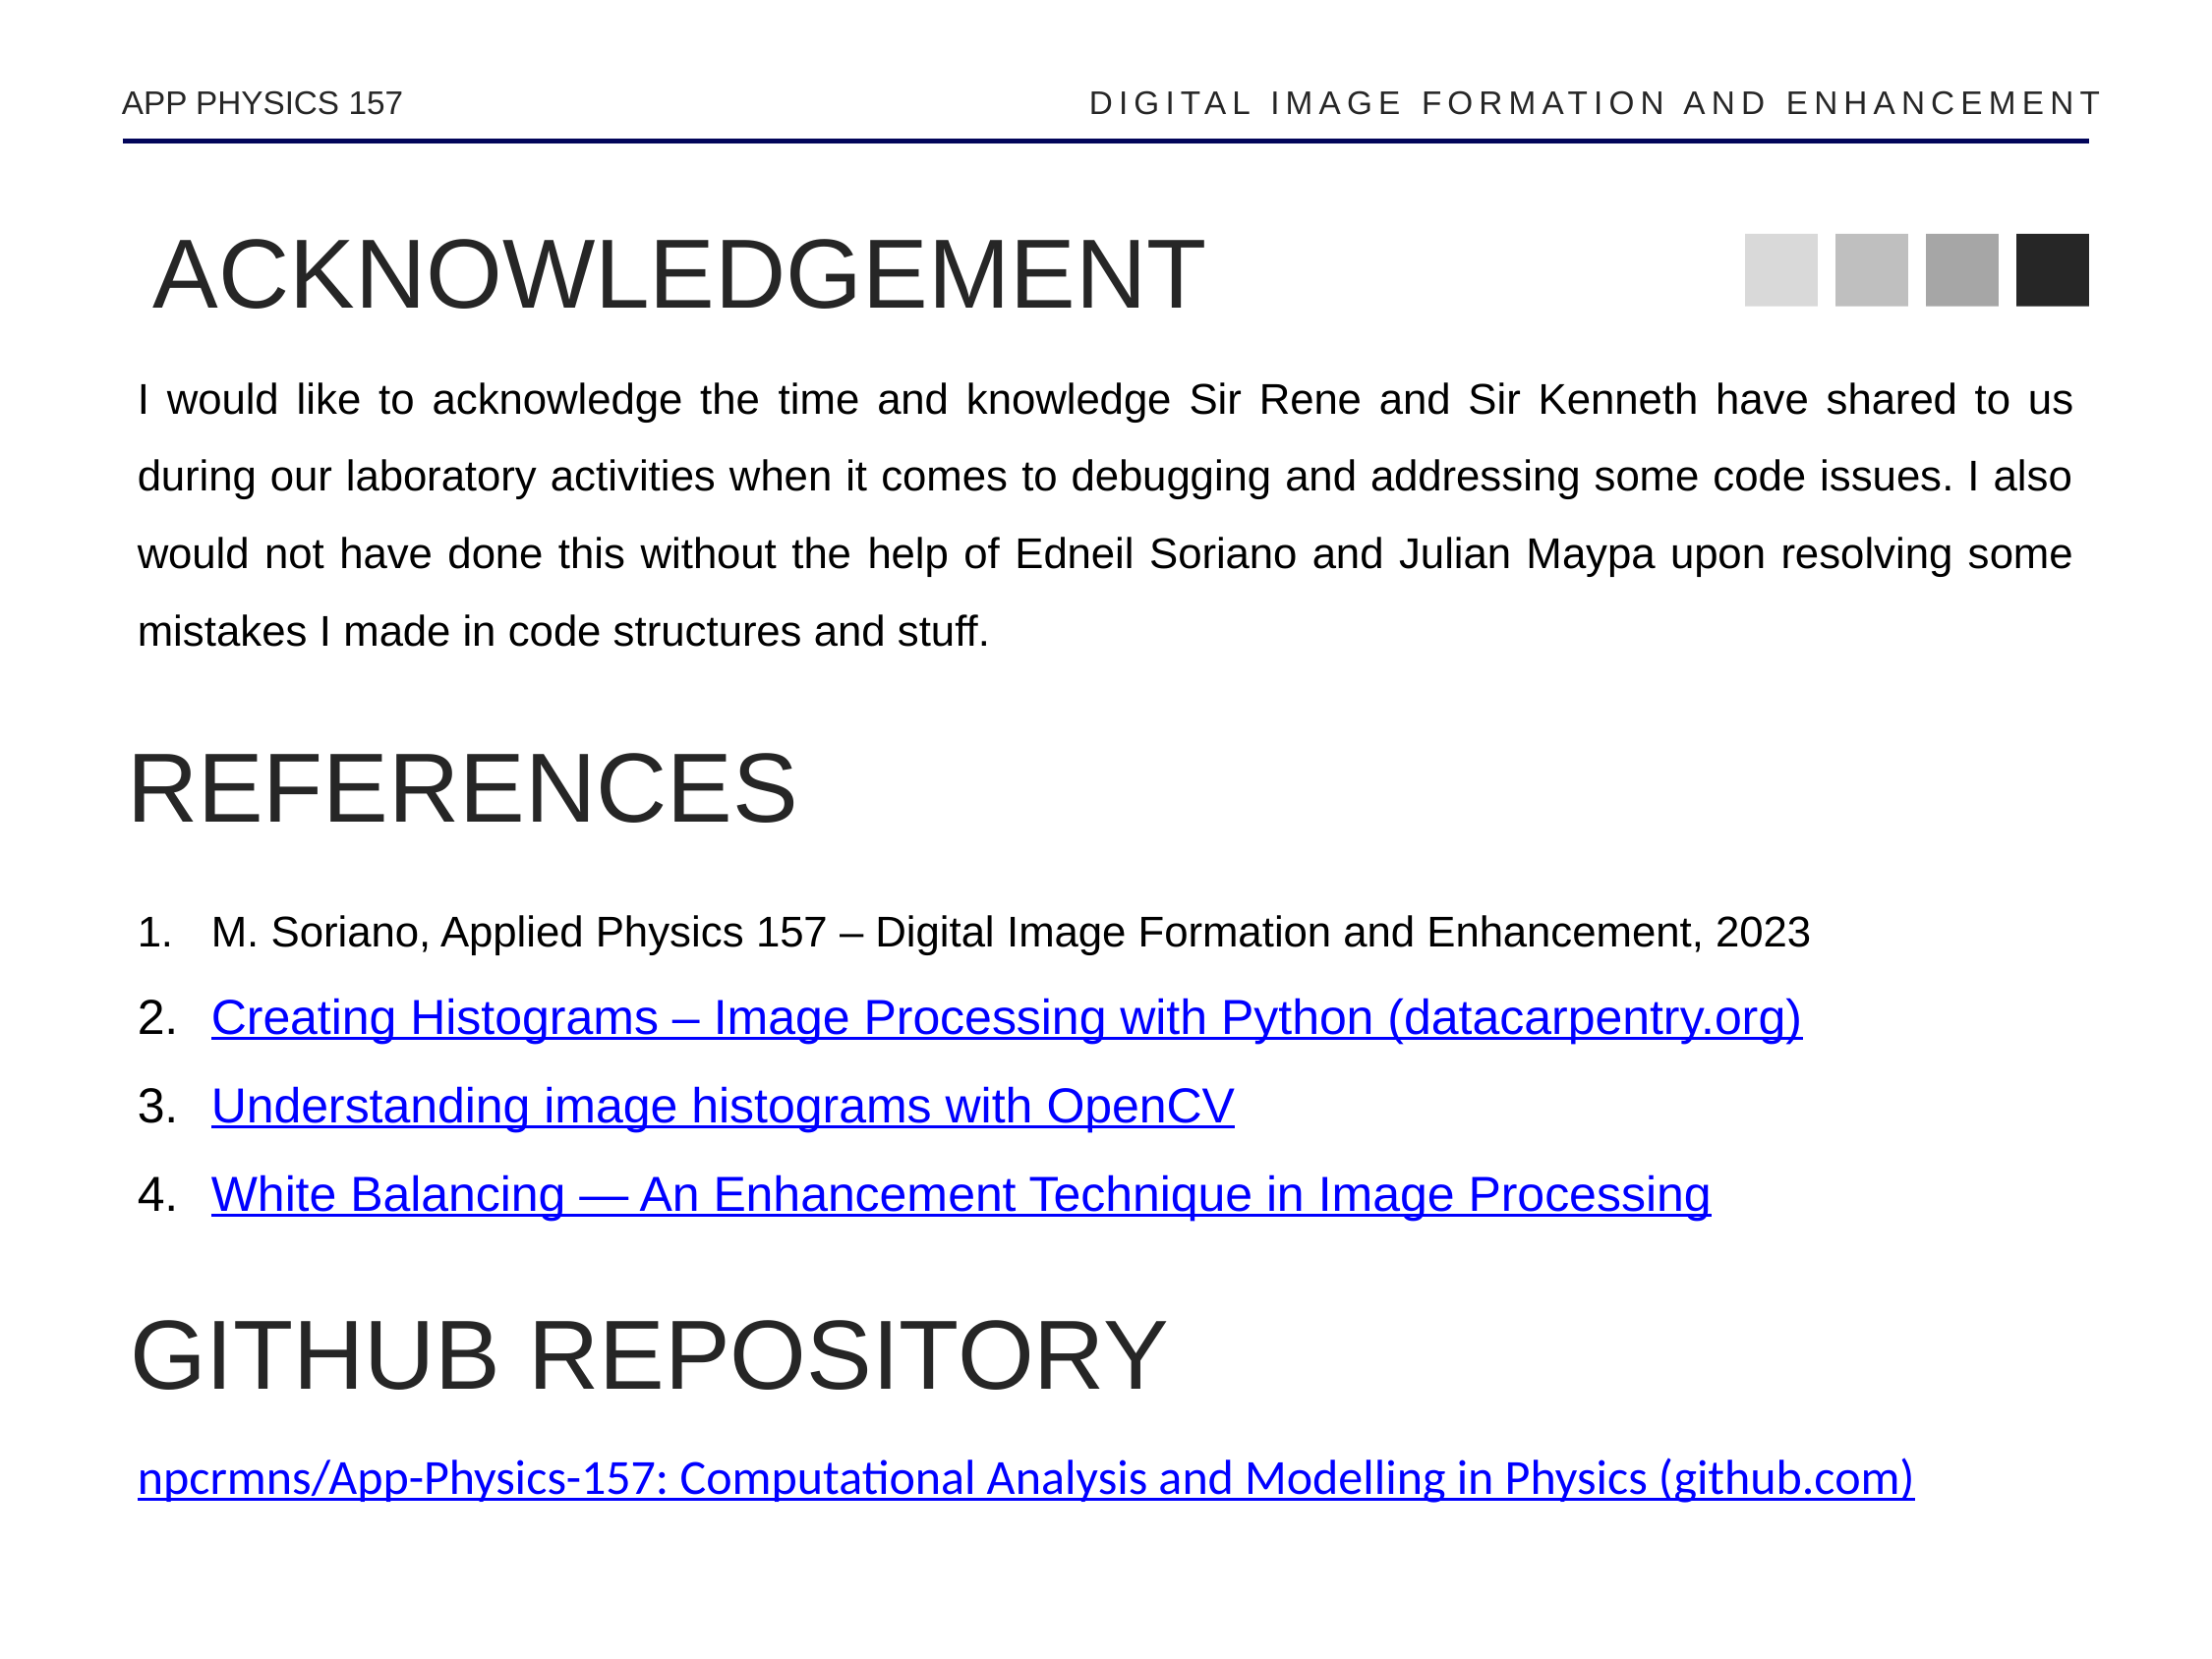

APP PHYSICS 157
DIGITAL IMAGE FORMATION AND ENHANCEMENT

ACKNOWLEDGEMENT
I would like to acknowledge the time and knowledge Sir Rene and Sir Kenneth have shared to us during our laboratory activities when it comes to debugging and addressing some code issues. I also would not have done this without the help of Edneil Soriano and Julian Maypa upon resolving some mistakes I made in code structures and stuff.
REFERENCES
M. Soriano, Applied Physics 157 – Digital Image Formation and Enhancement, 2023
Creating Histograms – Image Processing with Python (datacarpentry.org)
Understanding image histograms with OpenCV
White Balancing — An Enhancement Technique in Image Processing
GITHUB REPOSITORY
npcrmns/App-Physics-157: Computational Analysis and Modelling in Physics (github.com)